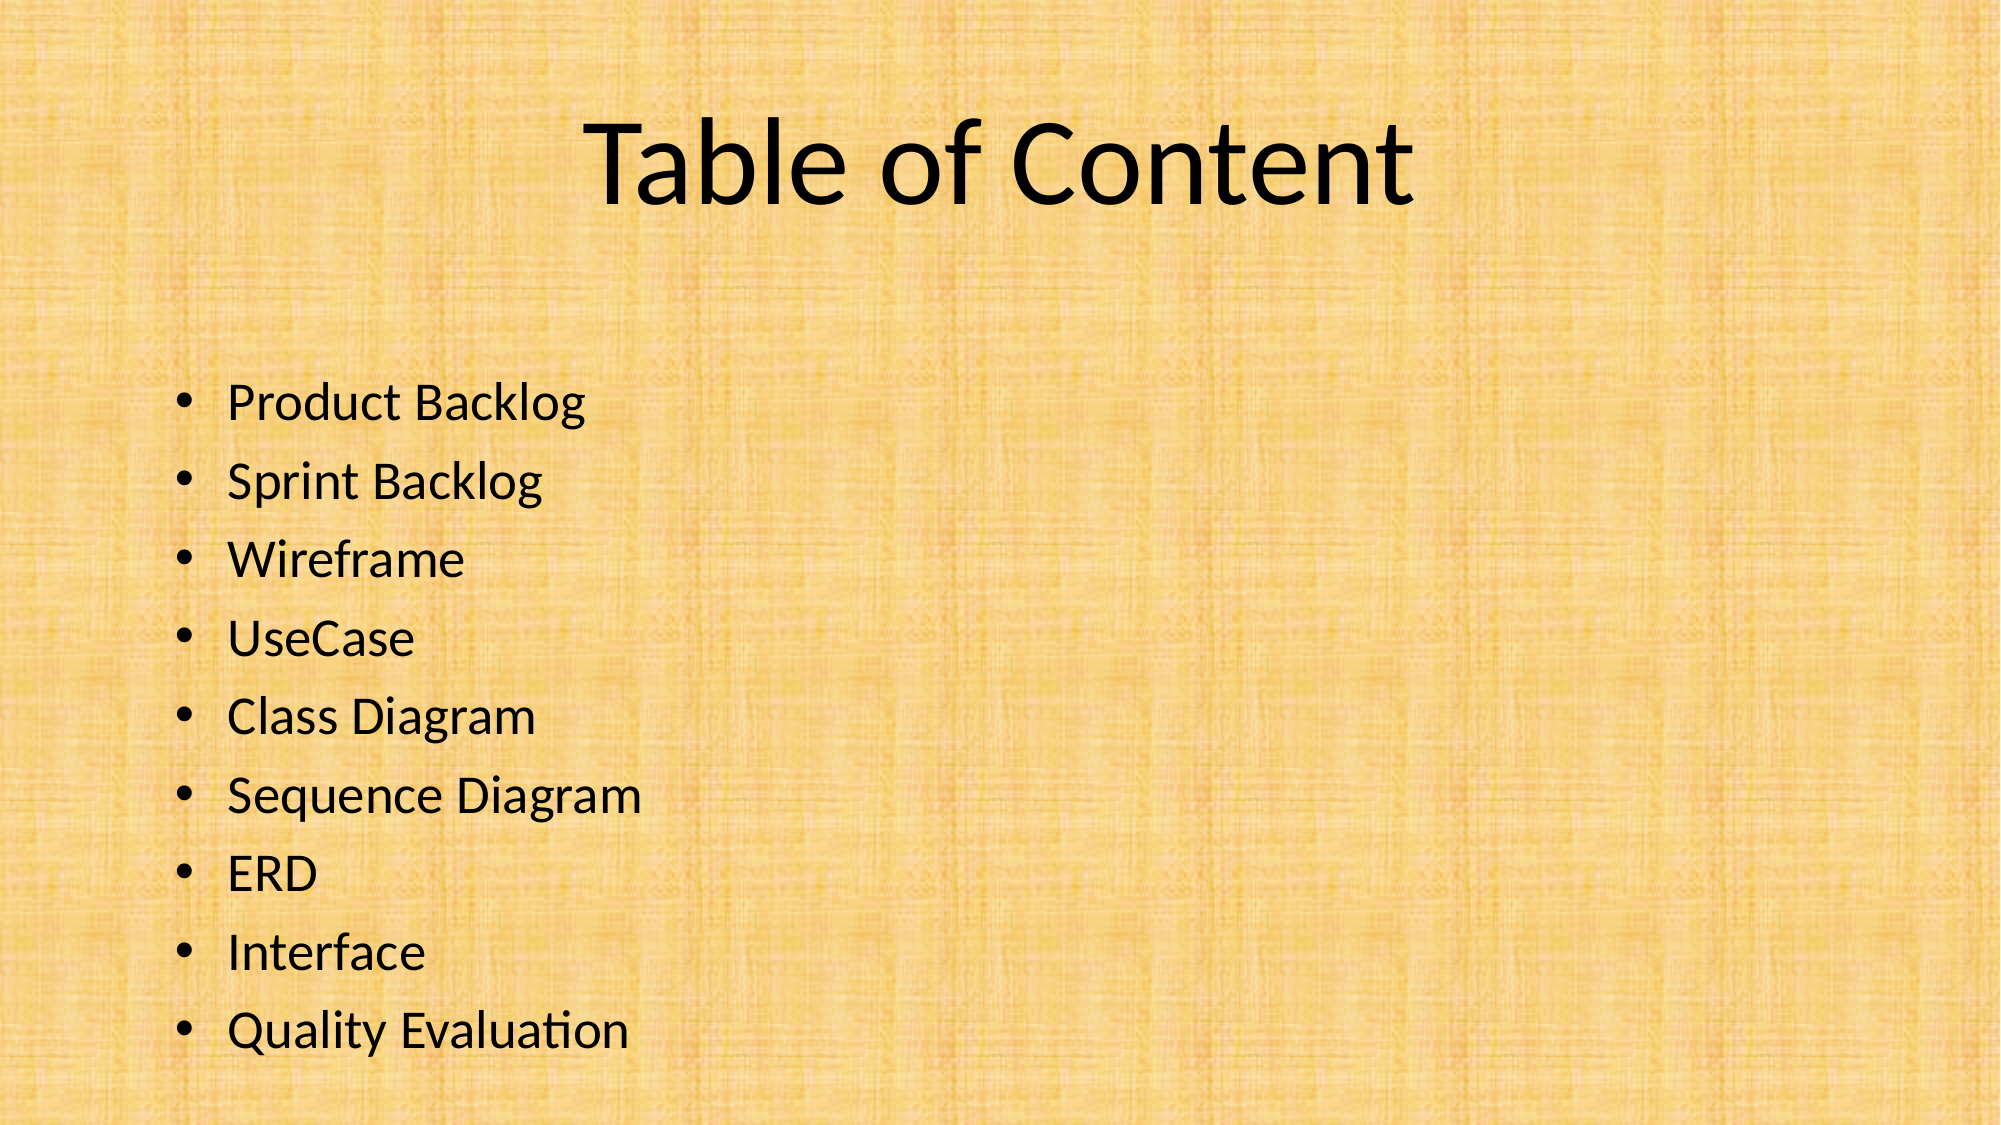

# Table of Content
Product Backlog
Sprint Backlog
Wireframe
UseCase
Class Diagram
Sequence Diagram
ERD
Interface
Quality Evaluation